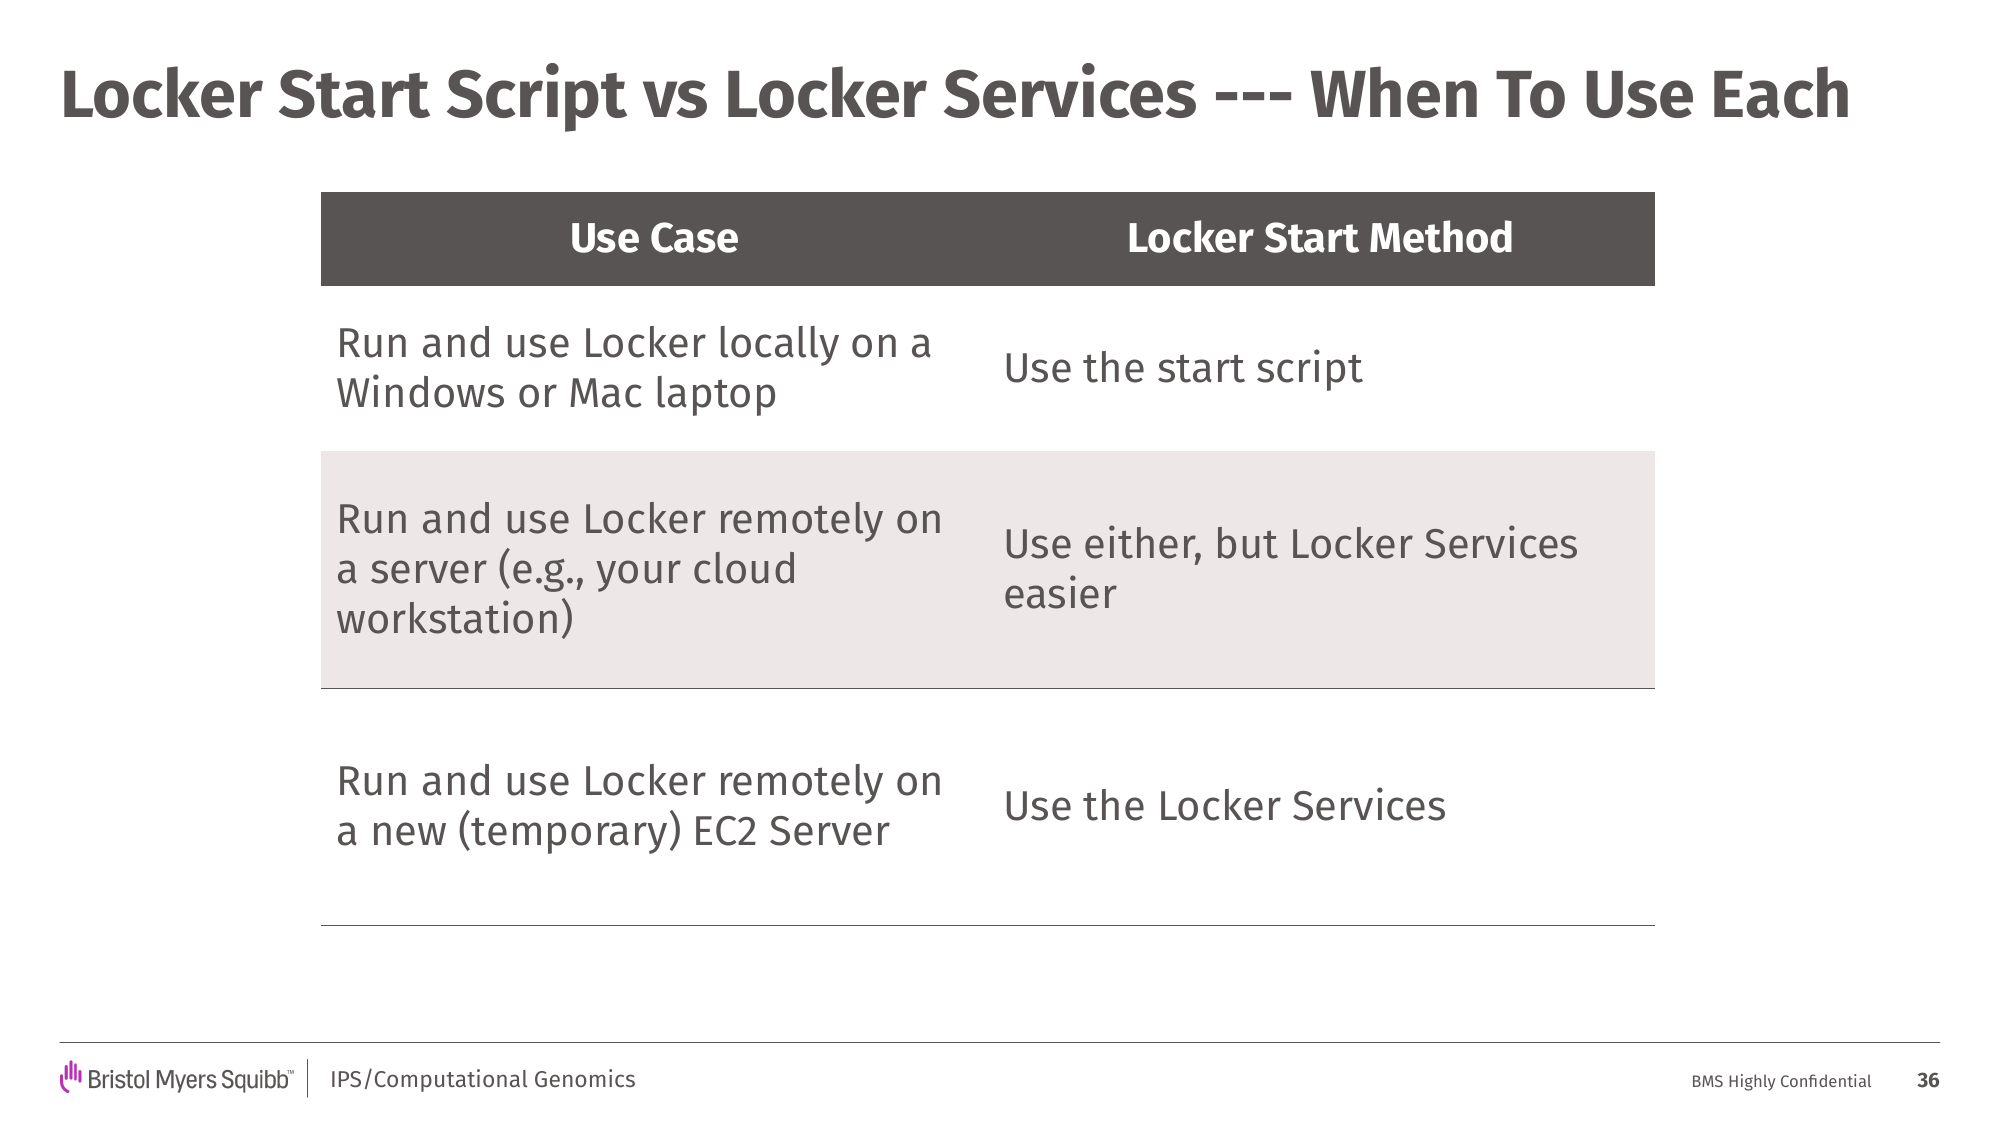

# Locker Start Script vs Locker Services --- When To Use Each
| Use Case | Locker Start Method |
| --- | --- |
| Run and use Locker locally on a Windows or Mac laptop | Use the start script |
| Run and use Locker remotely on a server (e.g., your cloud workstation) | Use either, but Locker Services easier |
| Run and use Locker remotely on a new (temporary) EC2 Server | Use the Locker Services |
36